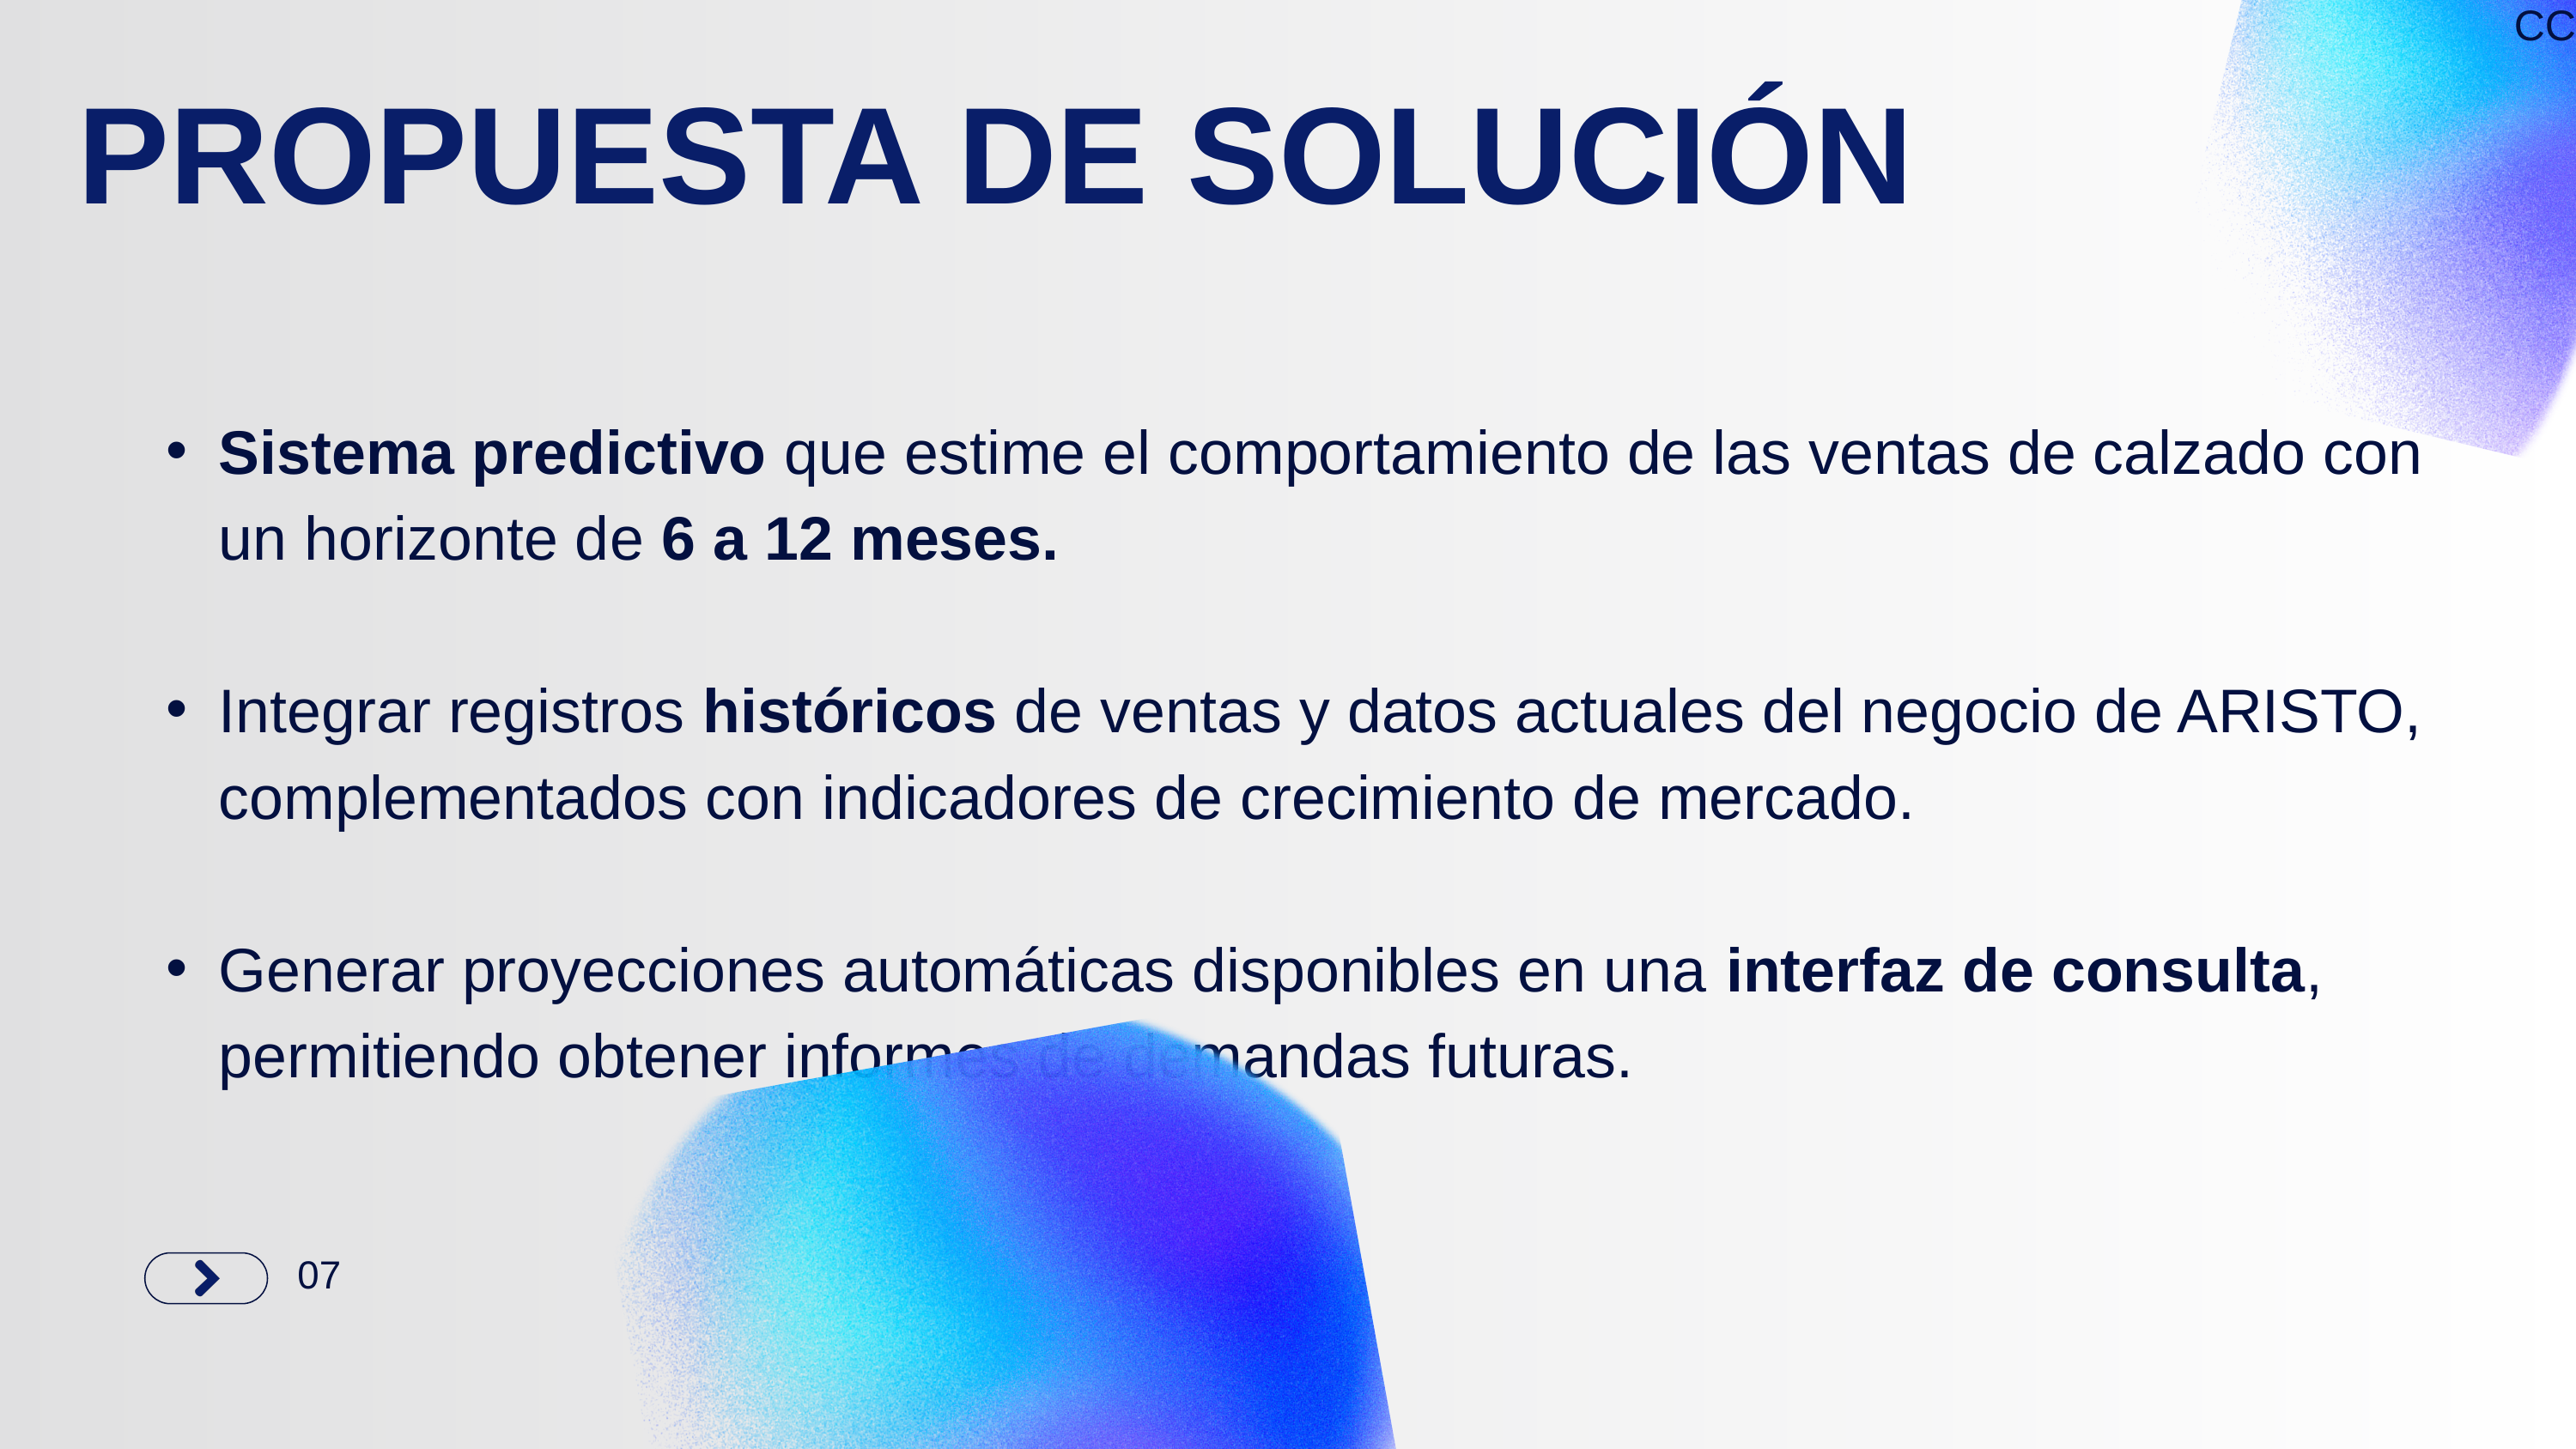

CC
PROPUESTA DE SOLUCIÓN
Sistema predictivo que estime el comportamiento de las ventas de calzado con un horizonte de 6 a 12 meses.

Integrar registros históricos de ventas y datos actuales del negocio de ARISTO, complementados con indicadores de crecimiento de mercado.

Generar proyecciones automáticas disponibles en una interfaz de consulta, permitiendo obtener informes de demandas futuras.

07